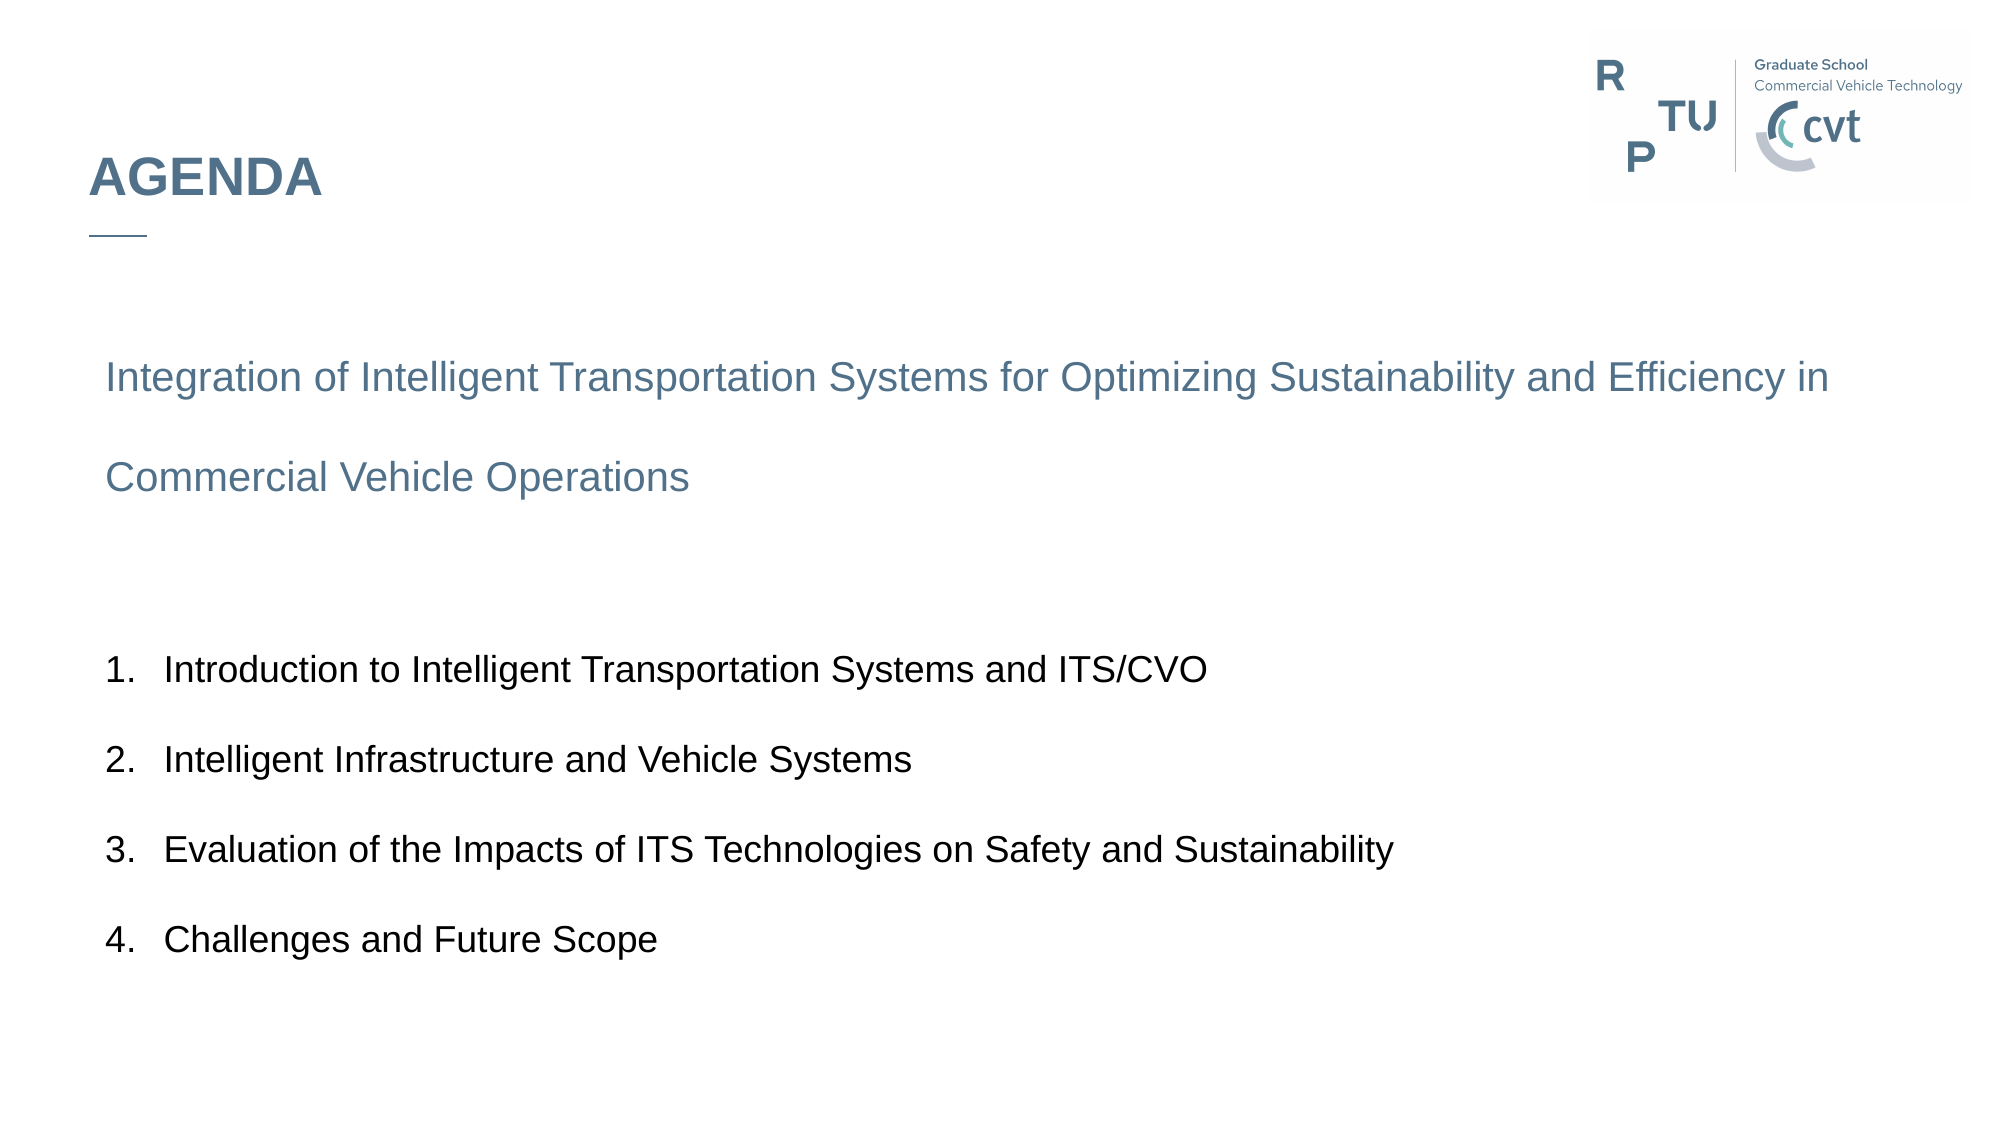

# AGENDA
Integration of Intelligent Transportation Systems for Optimizing Sustainability and Efficiency in Commercial Vehicle Operations

Introduction to Intelligent Transportation Systems and ITS/CVO
Intelligent Infrastructure and Vehicle Systems
Evaluation of the Impacts of ITS Technologies on Safety and Sustainability
Challenges and Future Scope